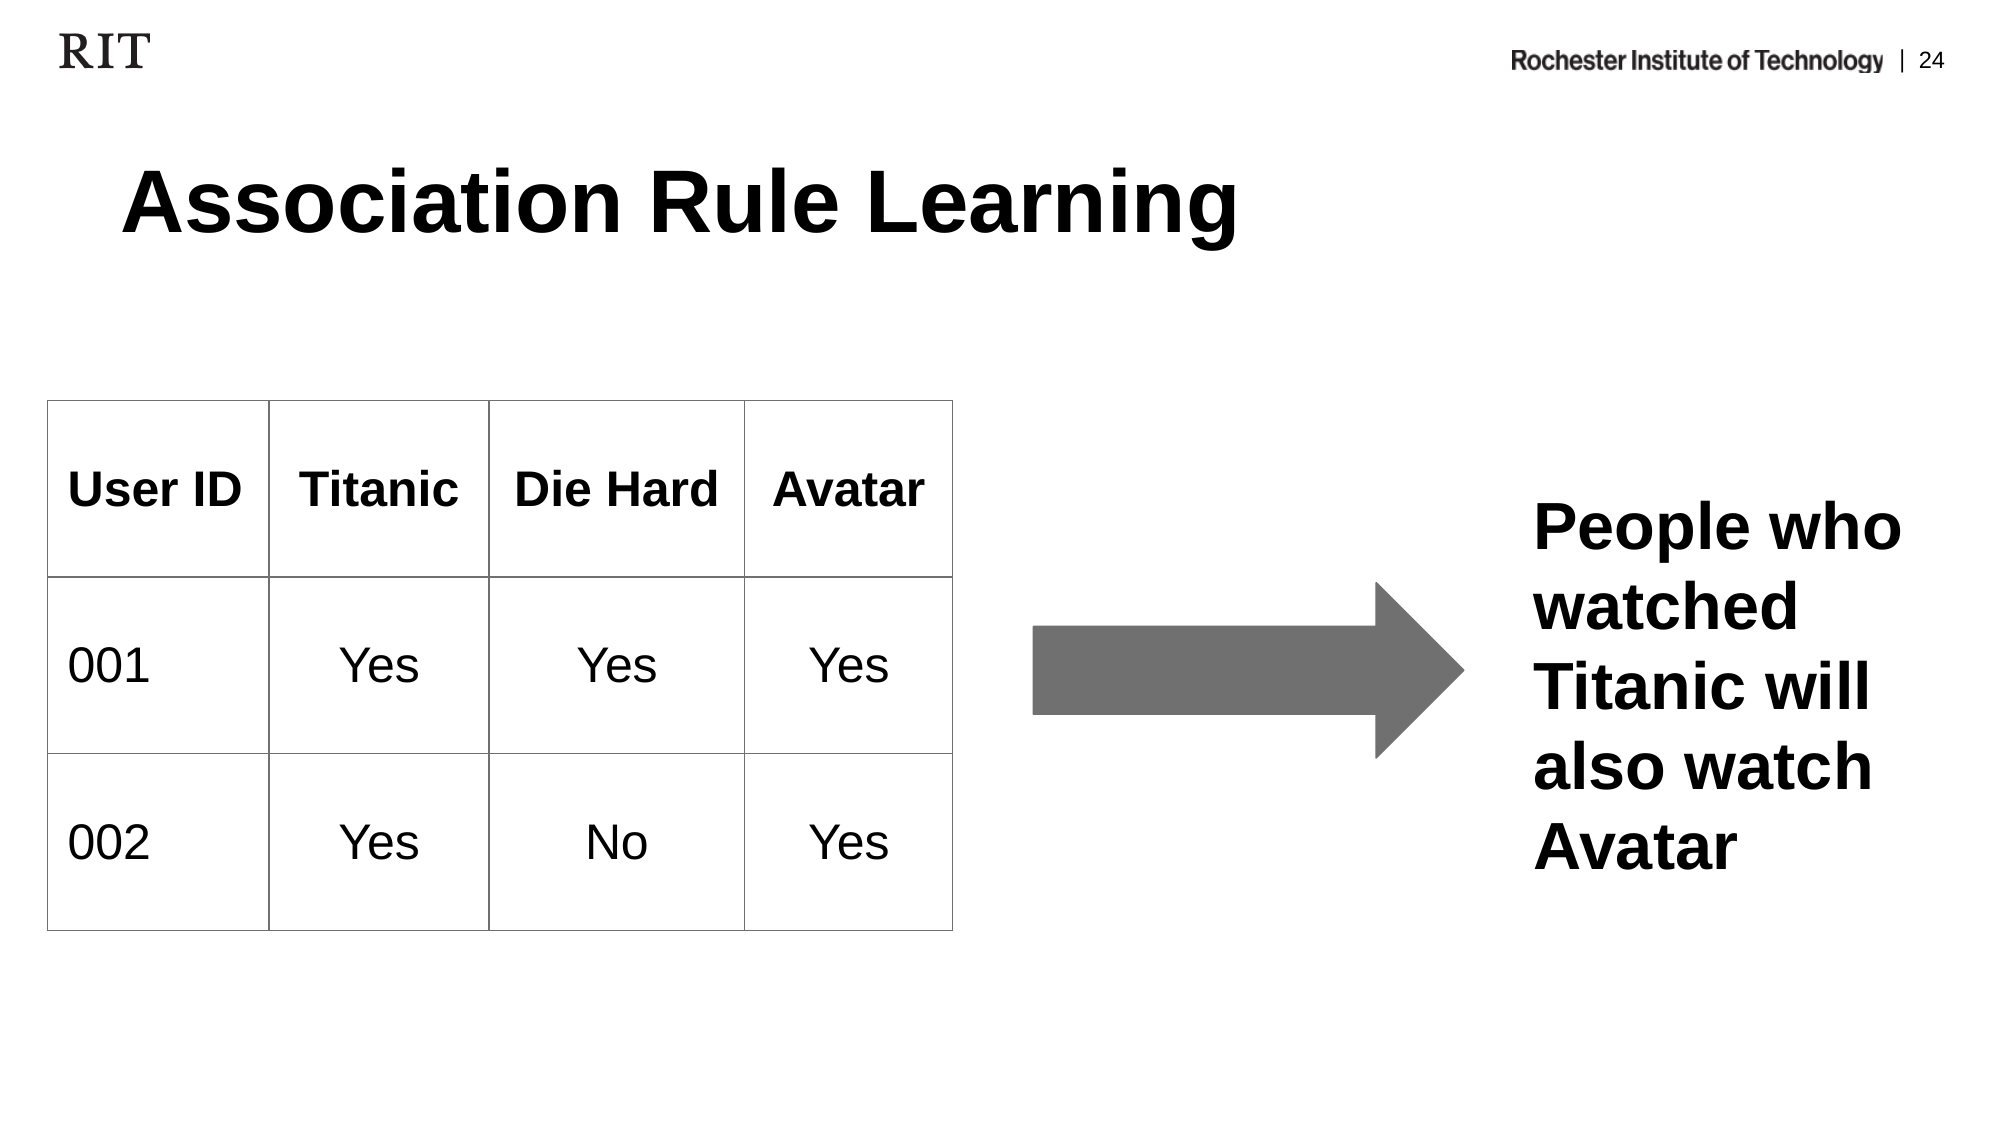

# Association Rule Learning
| User ID | Titanic | Die Hard | Avatar |
| --- | --- | --- | --- |
| 001 | Yes | Yes | Yes |
| 002 | Yes | No | Yes |
People who watched Titanic will also watch Avatar